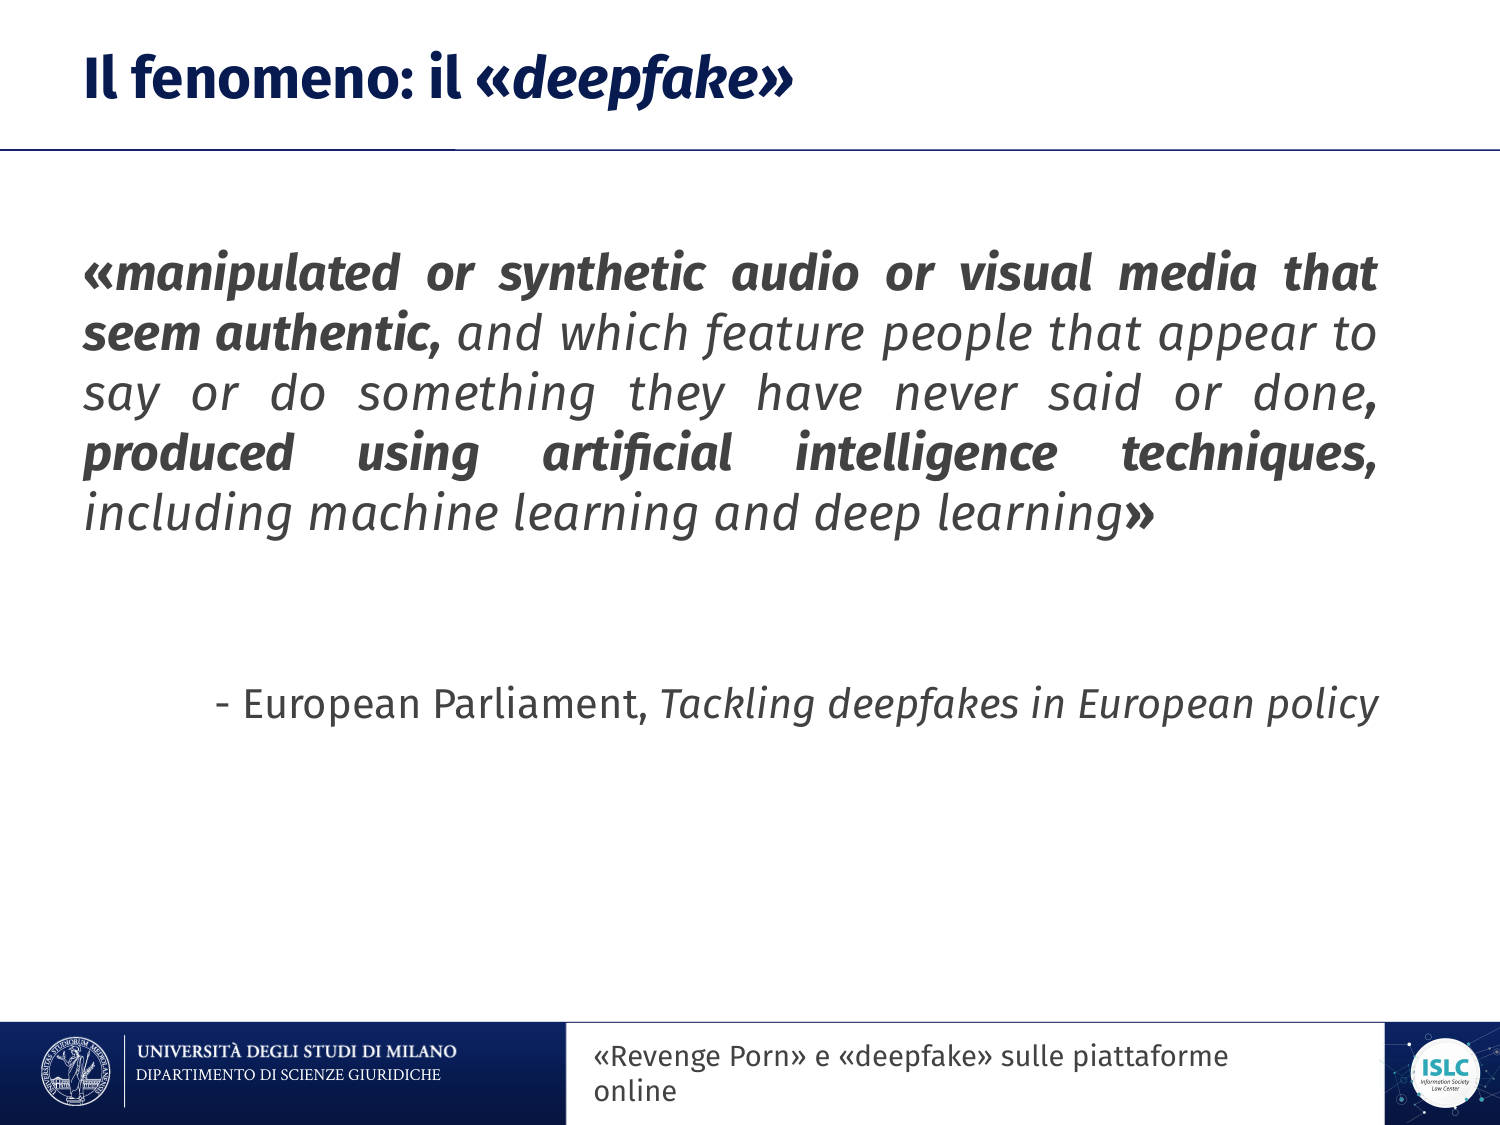

# Il fenomeno: il «deepfake»
«manipulated or synthetic audio or visual media that seem authentic, and which feature people that appear to say or do something they have never said or done, produced using artificial intelligence techniques, including machine learning and deep learning»

- European Parliament, Tackling deepfakes in European policy
«Revenge Porn» sulle piattaforme online
«Revenge Porn» e «deepfake» sulle piattaforme online
DIPARTIMENTO DI SCIENZE GIURIDICHE